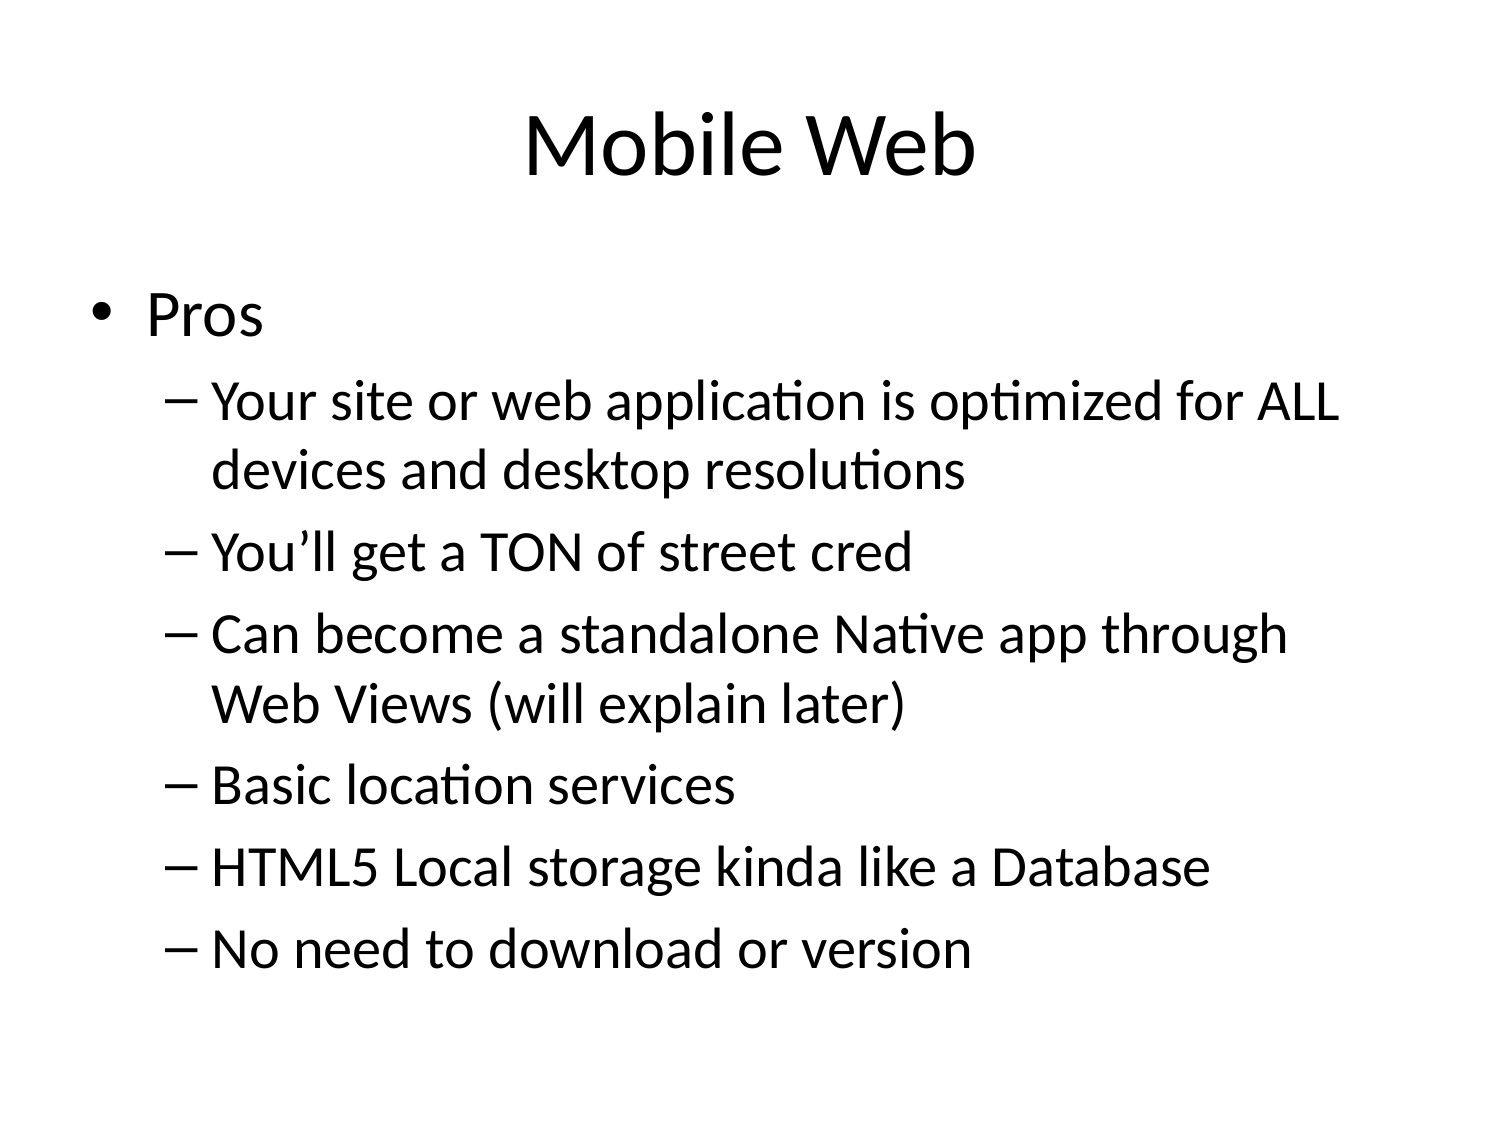

# Mobile Web
Pros
Your site or web application is optimized for ALL devices and desktop resolutions
You’ll get a TON of street cred
Can become a standalone Native app through Web Views (will explain later)
Basic location services
HTML5 Local storage kinda like a Database
No need to download or version